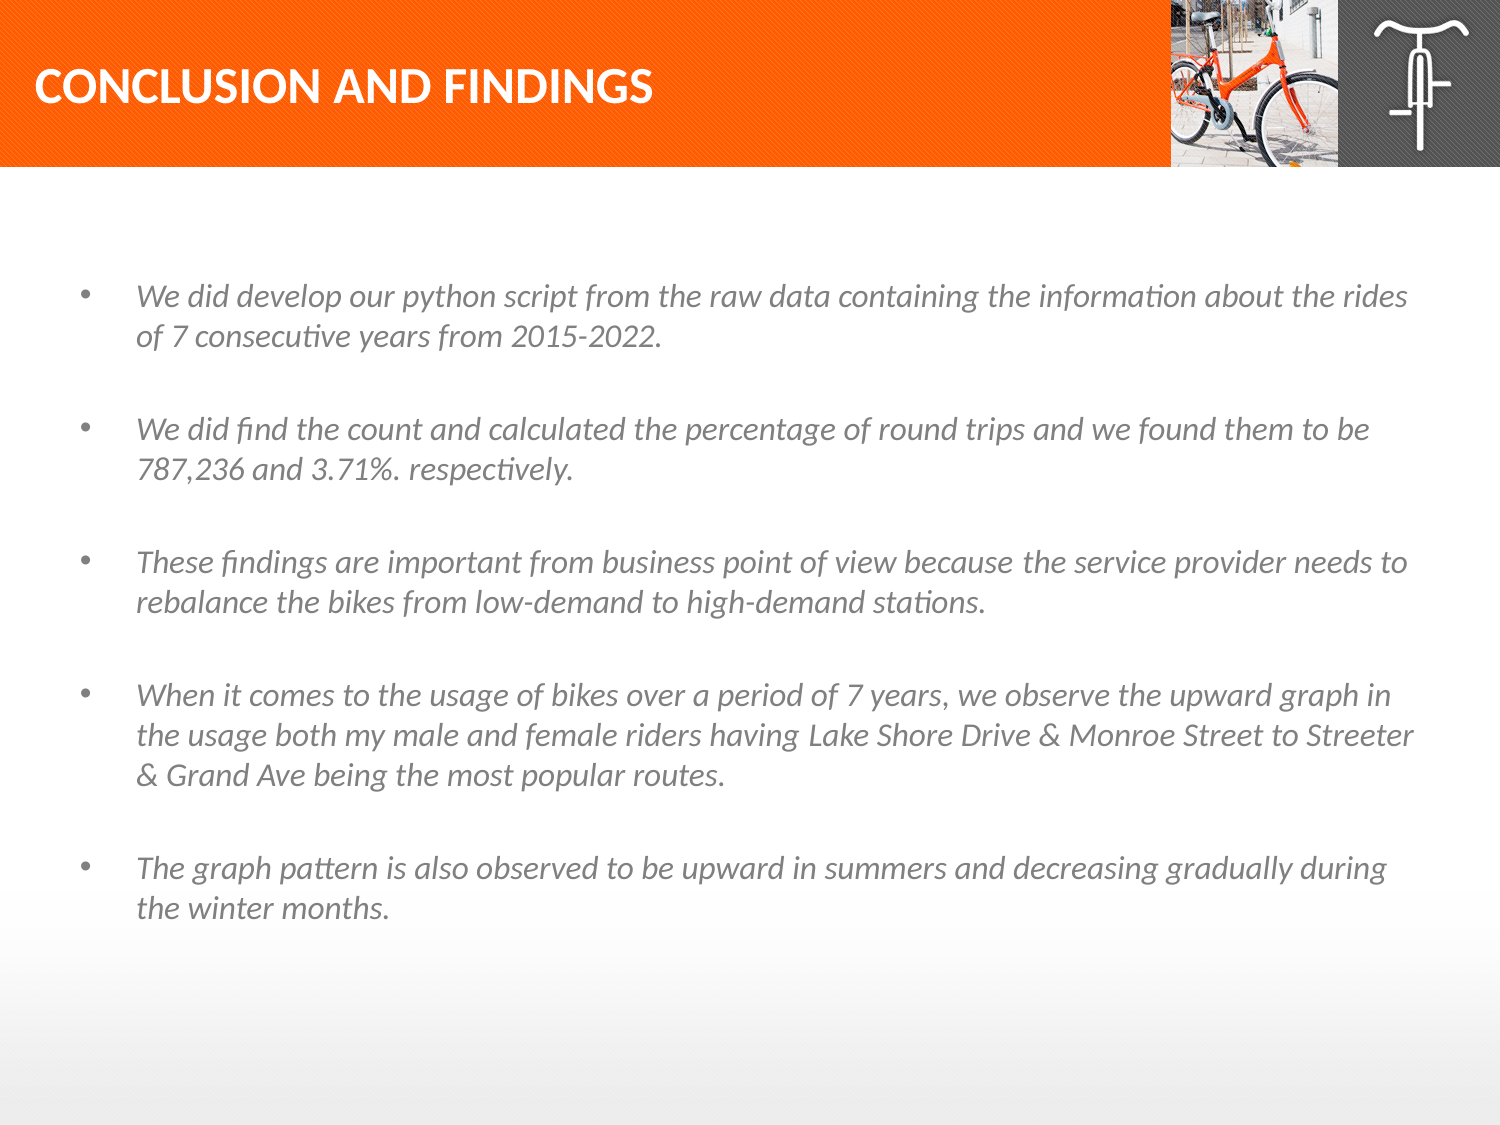

# CONCLUSION AND FINDINGS
We did develop our python script from the raw data containing the information about the rides of 7 consecutive years from 2015-2022.

We did find the count and calculated the percentage of round trips and we found them to be 787,236 and 3.71%. respectively.

These findings are important from business point of view because the service provider needs to rebalance the bikes from low-demand to high-demand stations.

When it comes to the usage of bikes over a period of 7 years, we observe the upward graph in the usage both my male and female riders having Lake Shore Drive & Monroe Street to Streeter & Grand Ave being the most popular routes.

The graph pattern is also observed to be upward in summers and decreasing gradually during the winter months.